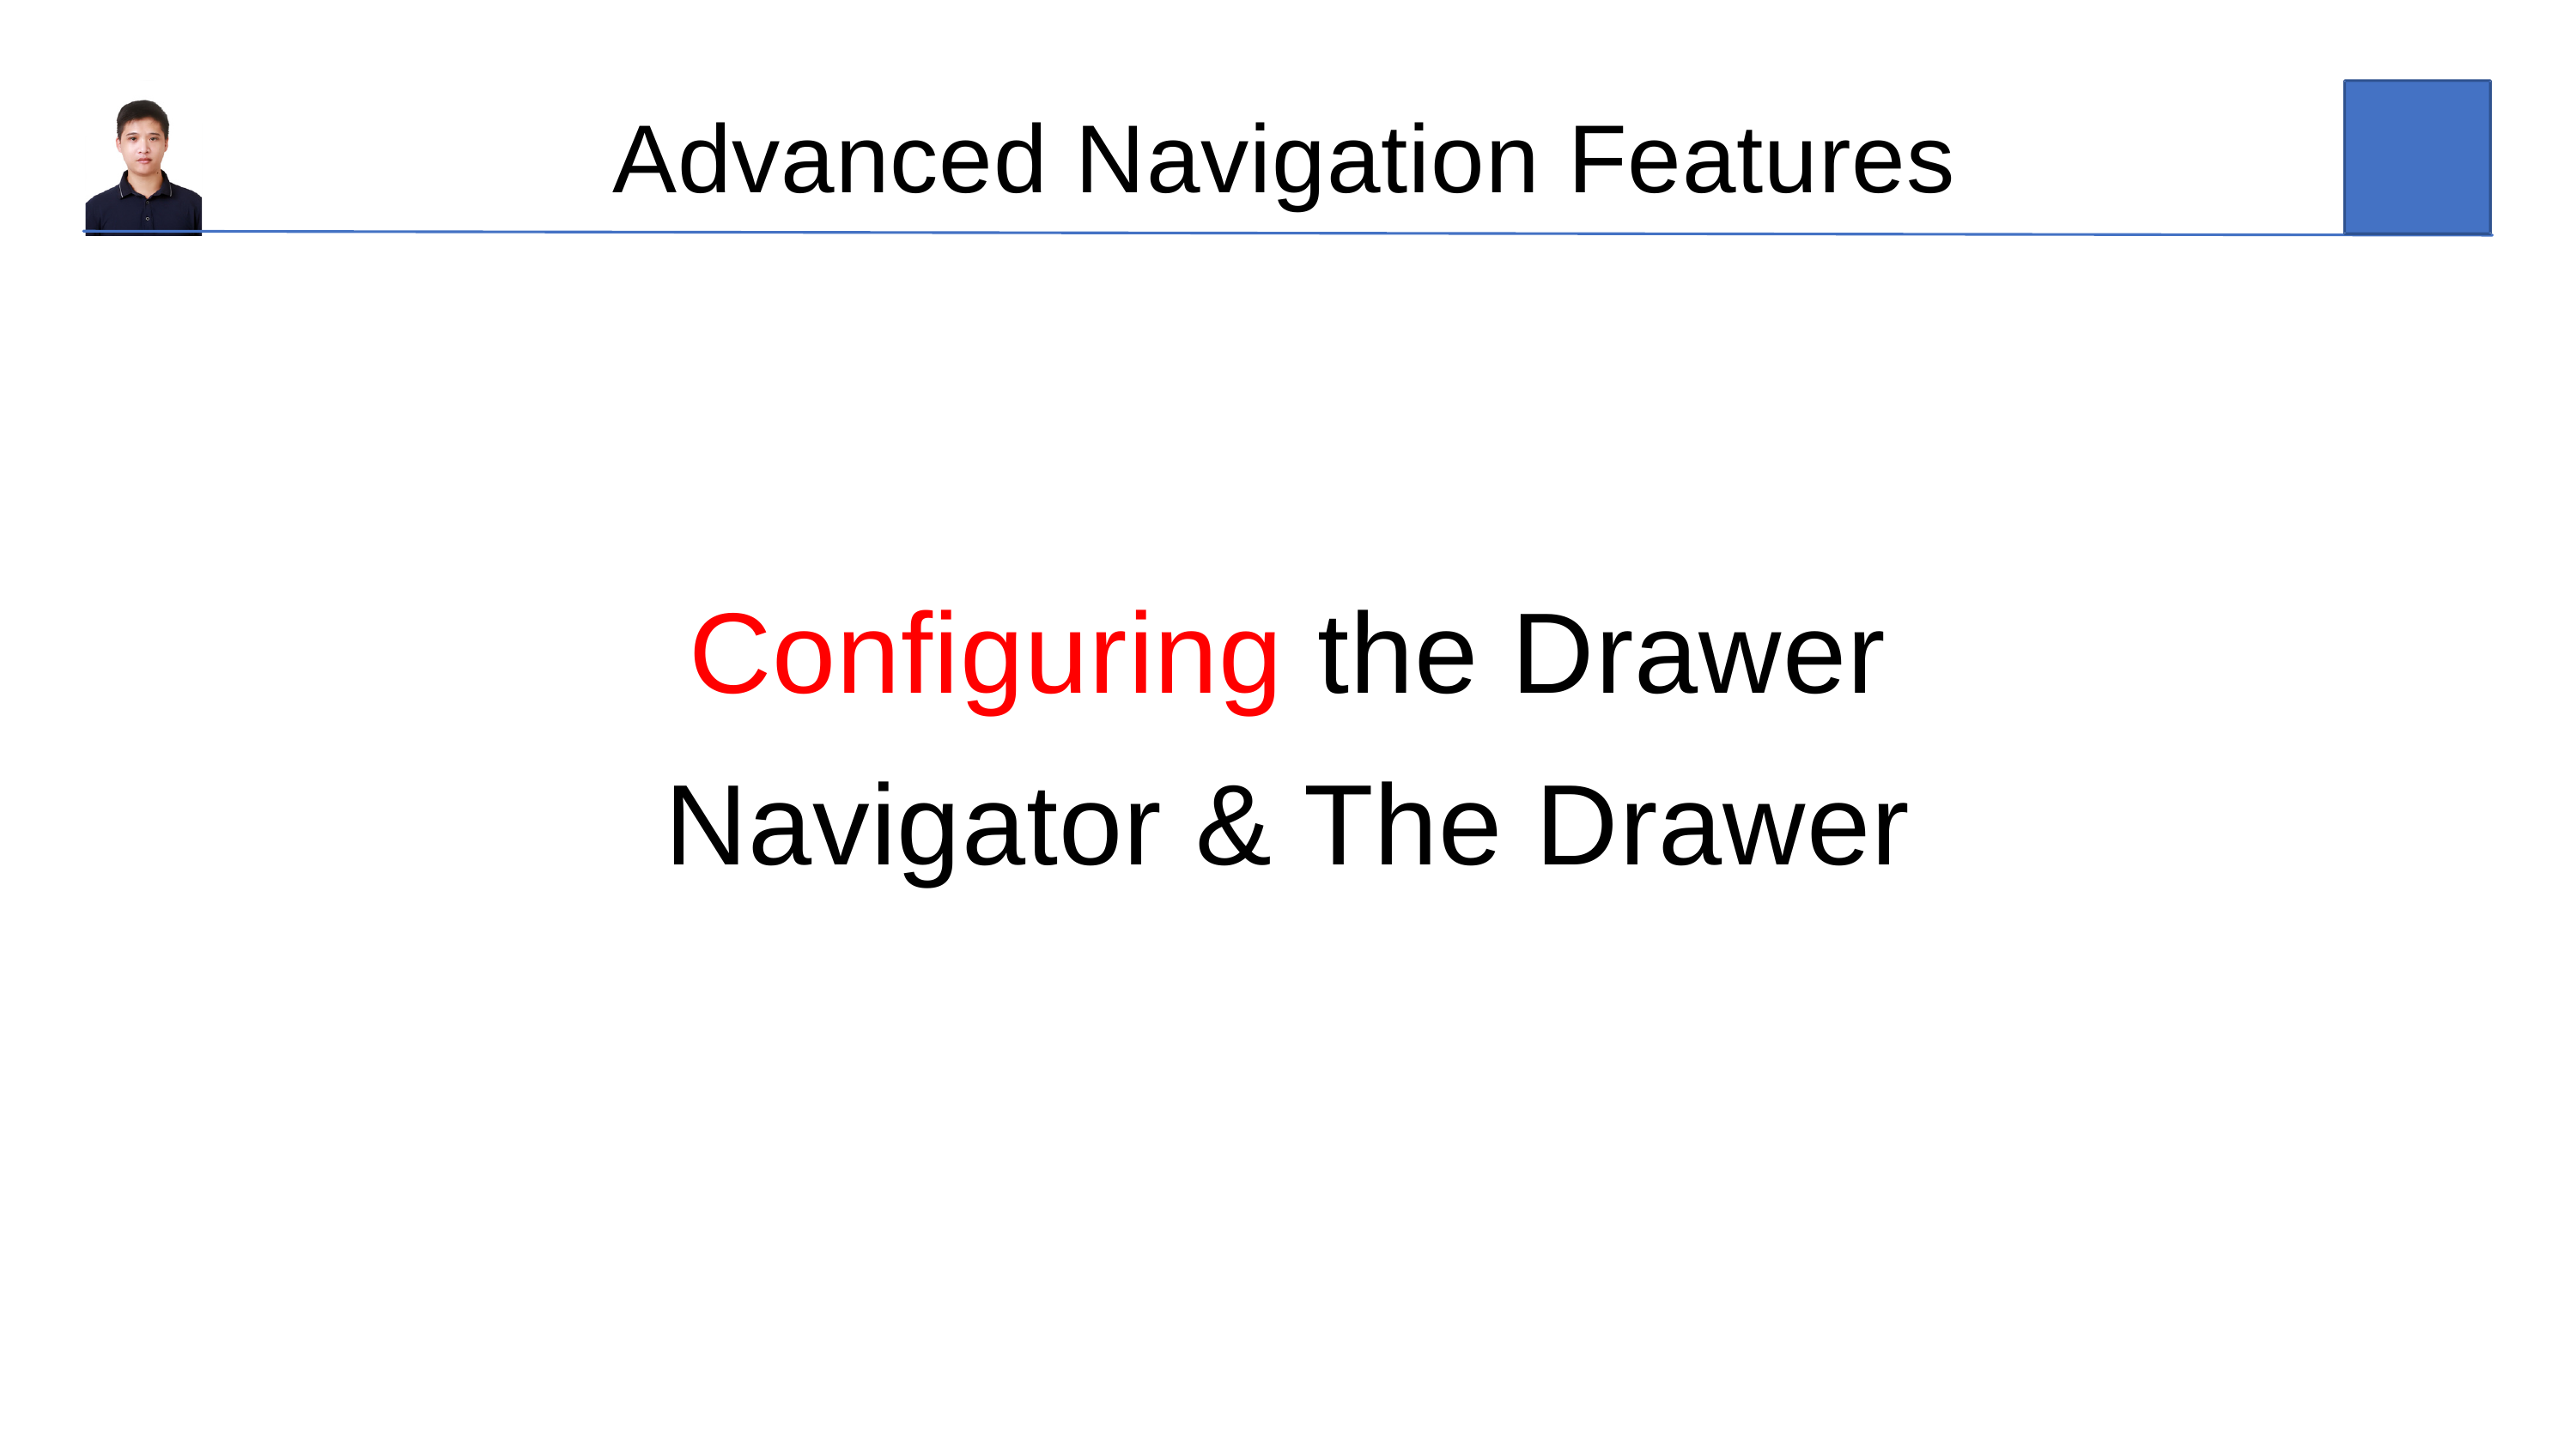

Advanced Navigation Features

Configuring the Drawer Navigator & The Drawer